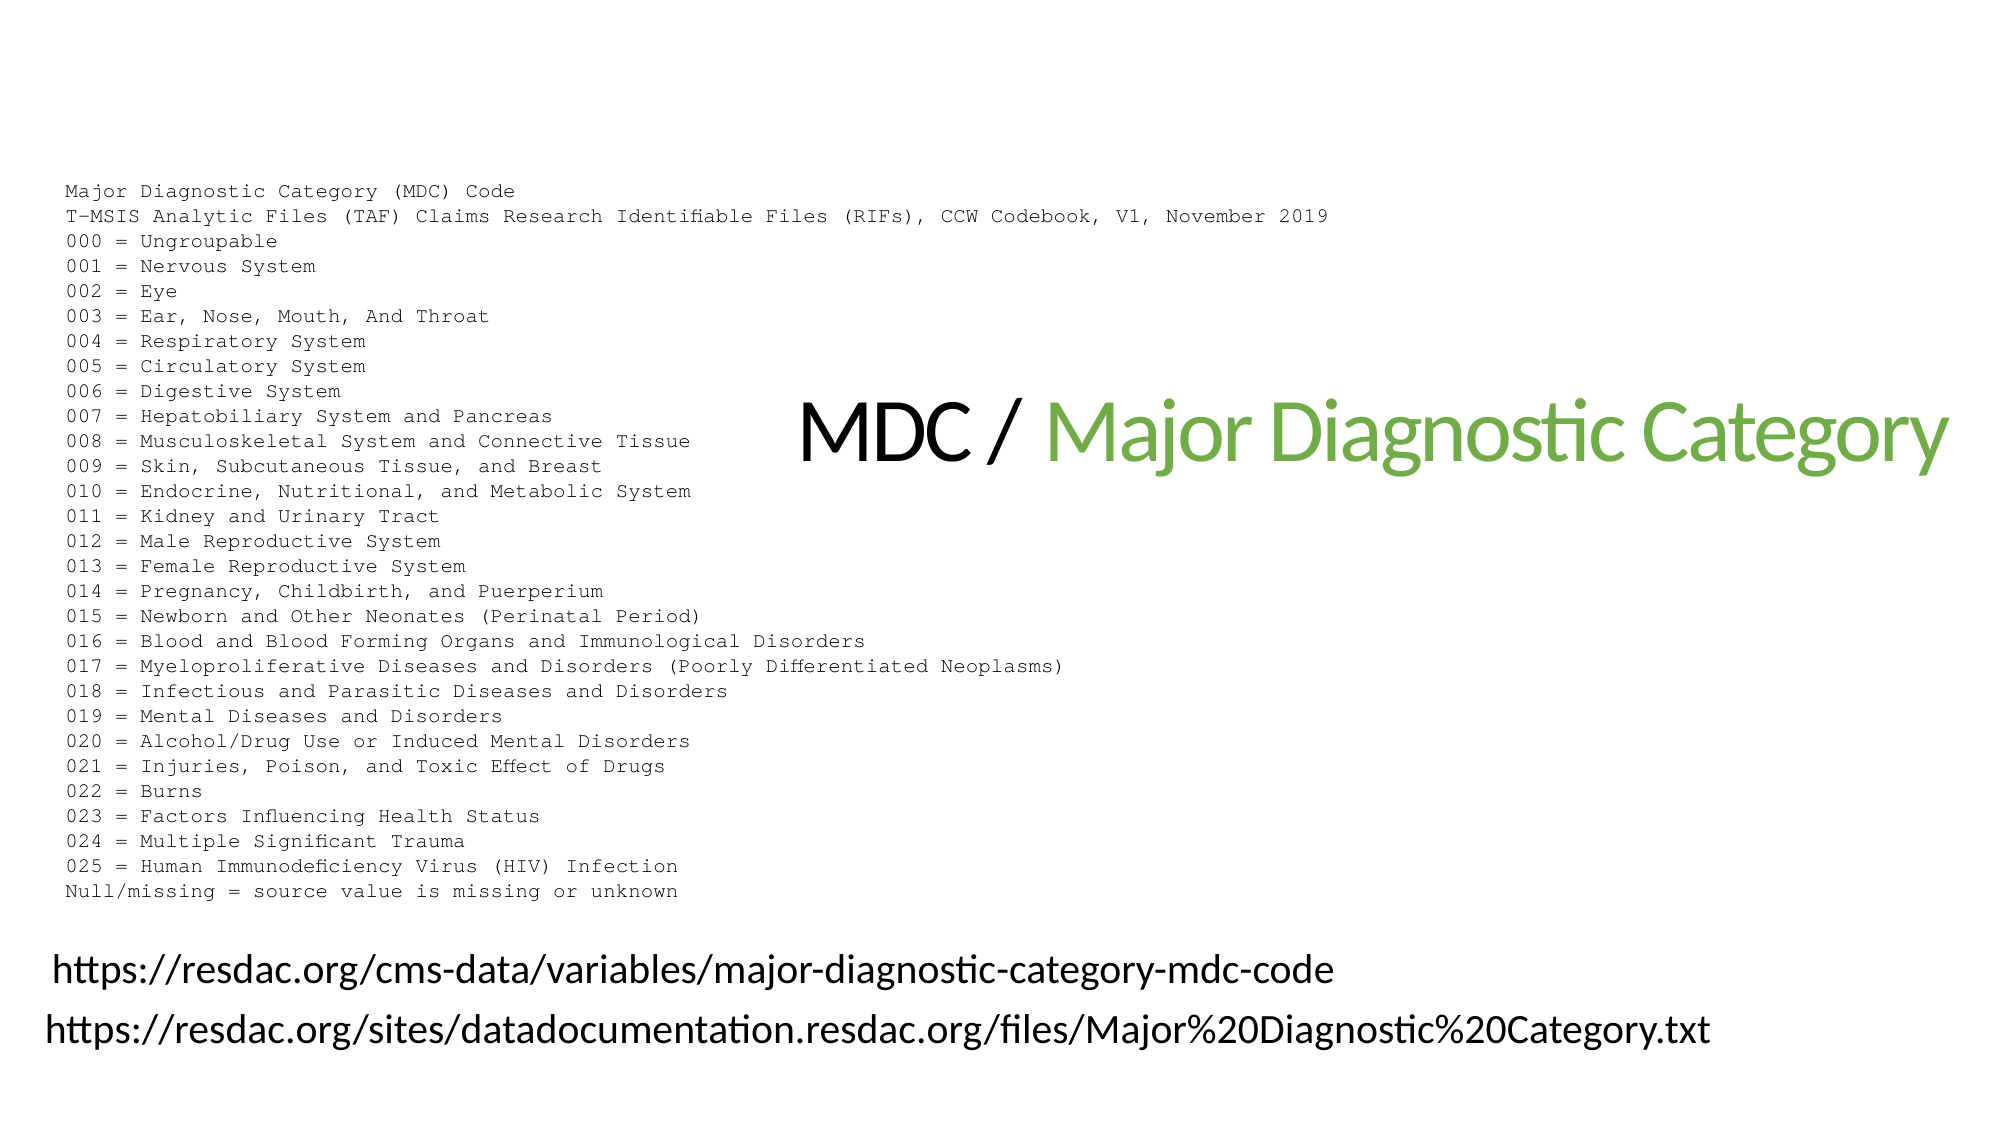

Major Diagnostic Category (MDC) Code
T-MSIS Analytic Files (TAF) Claims Research Identifiable Files (RIFs), CCW Codebook, V1, November 2019
000 = Ungroupable
001 = Nervous System
002 = Eye
003 = Ear, Nose, Mouth, And Throat
004 = Respiratory System
005 = Circulatory System
006 = Digestive System
007 = Hepatobiliary System and Pancreas
008 = Musculoskeletal System and Connective Tissue
009 = Skin, Subcutaneous Tissue, and Breast
010 = Endocrine, Nutritional, and Metabolic System
011 = Kidney and Urinary Tract
012 = Male Reproductive System
013 = Female Reproductive System
014 = Pregnancy, Childbirth, and Puerperium
015 = Newborn and Other Neonates (Perinatal Period)
016 = Blood and Blood Forming Organs and Immunological Disorders
017 = Myeloproliferative Diseases and Disorders (Poorly Differentiated Neoplasms)
018 = Infectious and Parasitic Diseases and Disorders
019 = Mental Diseases and Disorders
020 = Alcohol/Drug Use or Induced Mental Disorders
021 = Injuries, Poison, and Toxic Effect of Drugs
022 = Burns
023 = Factors Influencing Health Status
024 = Multiple Significant Trauma
025 = Human Immunodeficiency Virus (HIV) Infection
Null/missing = source value is missing or unknown
MDC / Major Diagnostic Category
https://resdac.org/cms-data/variables/major-diagnostic-category-mdc-code
https://resdac.org/sites/datadocumentation.resdac.org/files/Major%20Diagnostic%20Category.txt